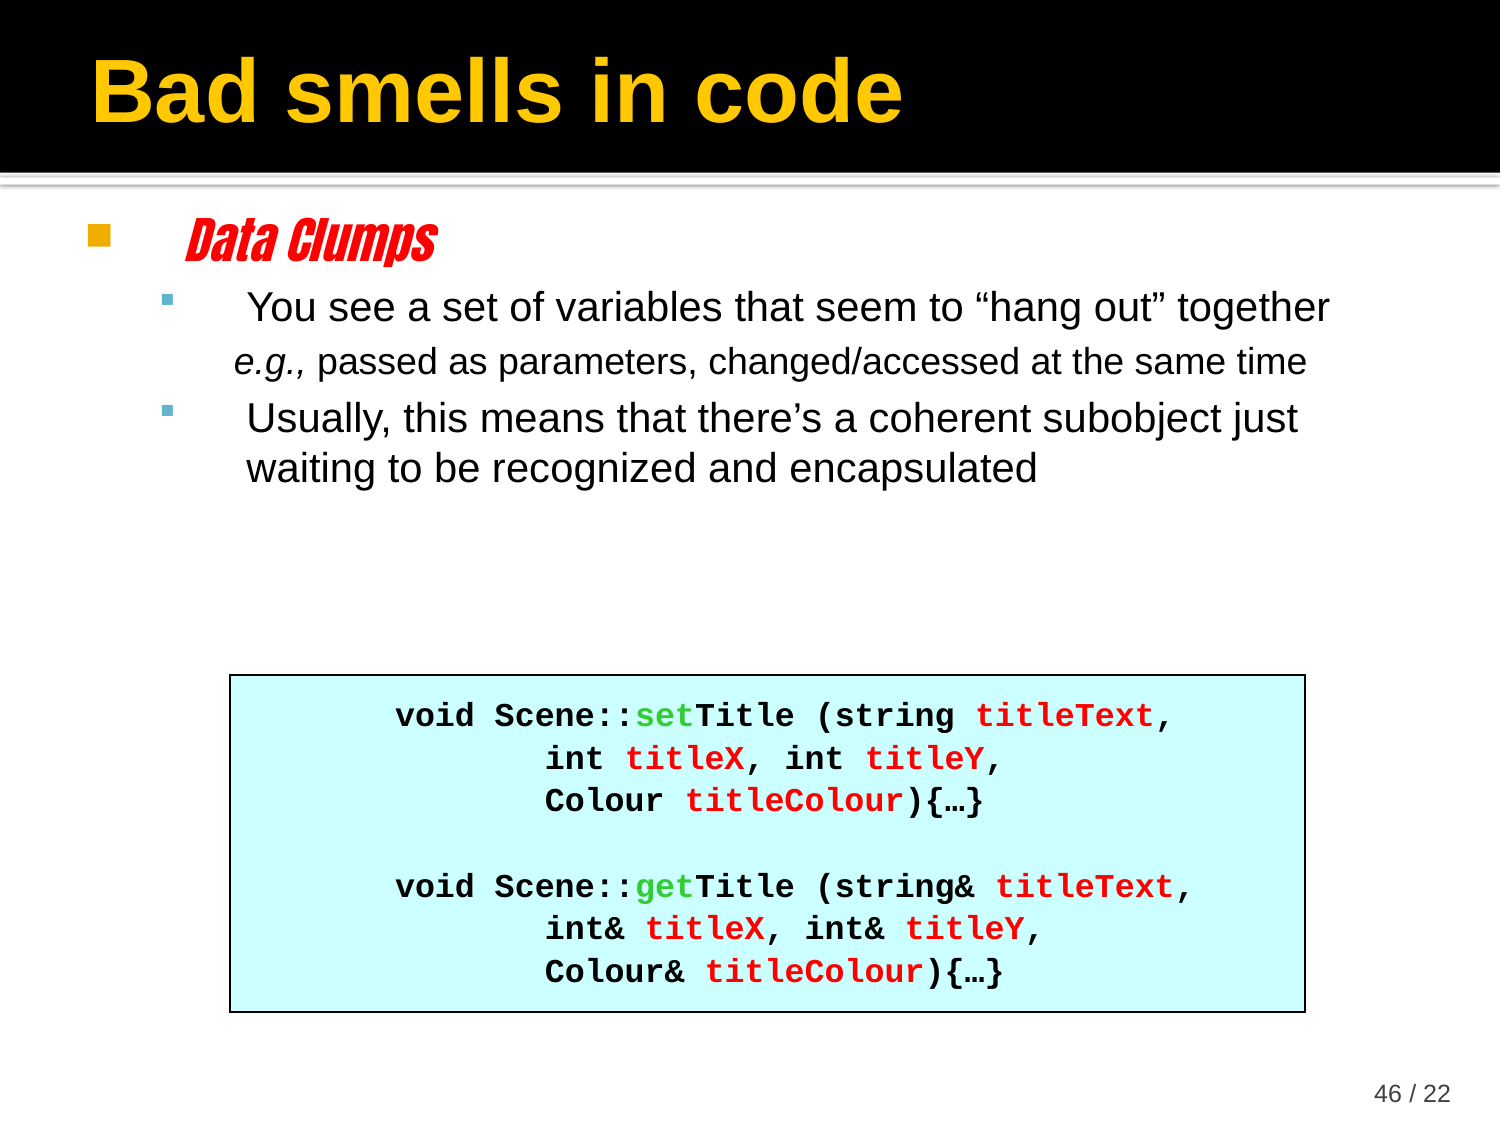

Bad smells in code
Data Clumps
You see a set of variables that seem to “hang out” together
e.g., passed as parameters, changed/accessed at the same time
Usually, this means that there’s a coherent subobject just waiting to be recognized and encapsulated
void Scene::setTitle (string titleText,
	int titleX, int titleY,
	Colour titleColour){…}

void Scene::getTitle (string& titleText,
	int& titleX, int& titleY,
	Colour& titleColour){…}
22 / 46